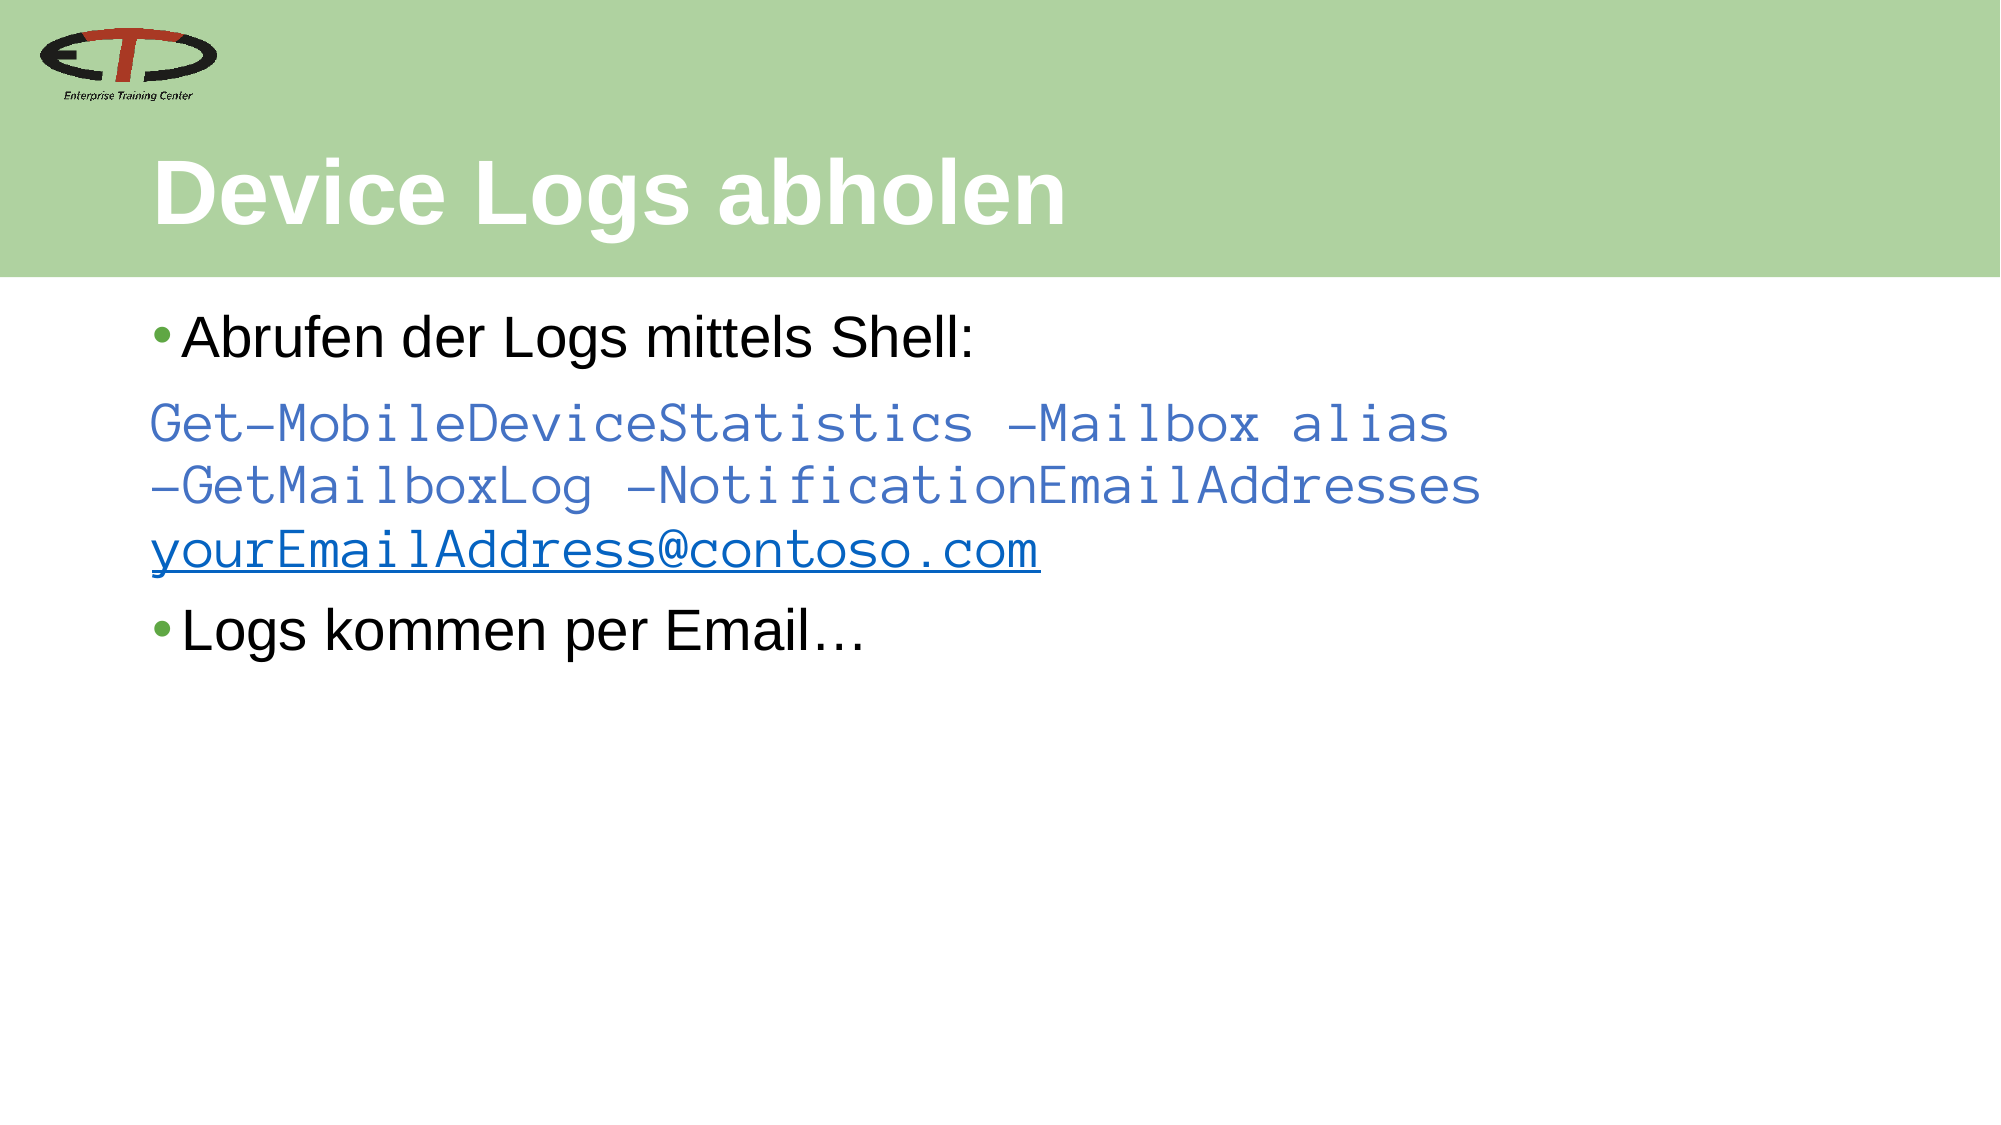

# Device Logs abholen
Abrufen der Logs mittels Shell:
Get-MobileDeviceStatistics -Mailbox alias
-GetMailboxLog -NotificationEmailAddresses yourEmailAddress@contoso.com
Logs kommen per Email…